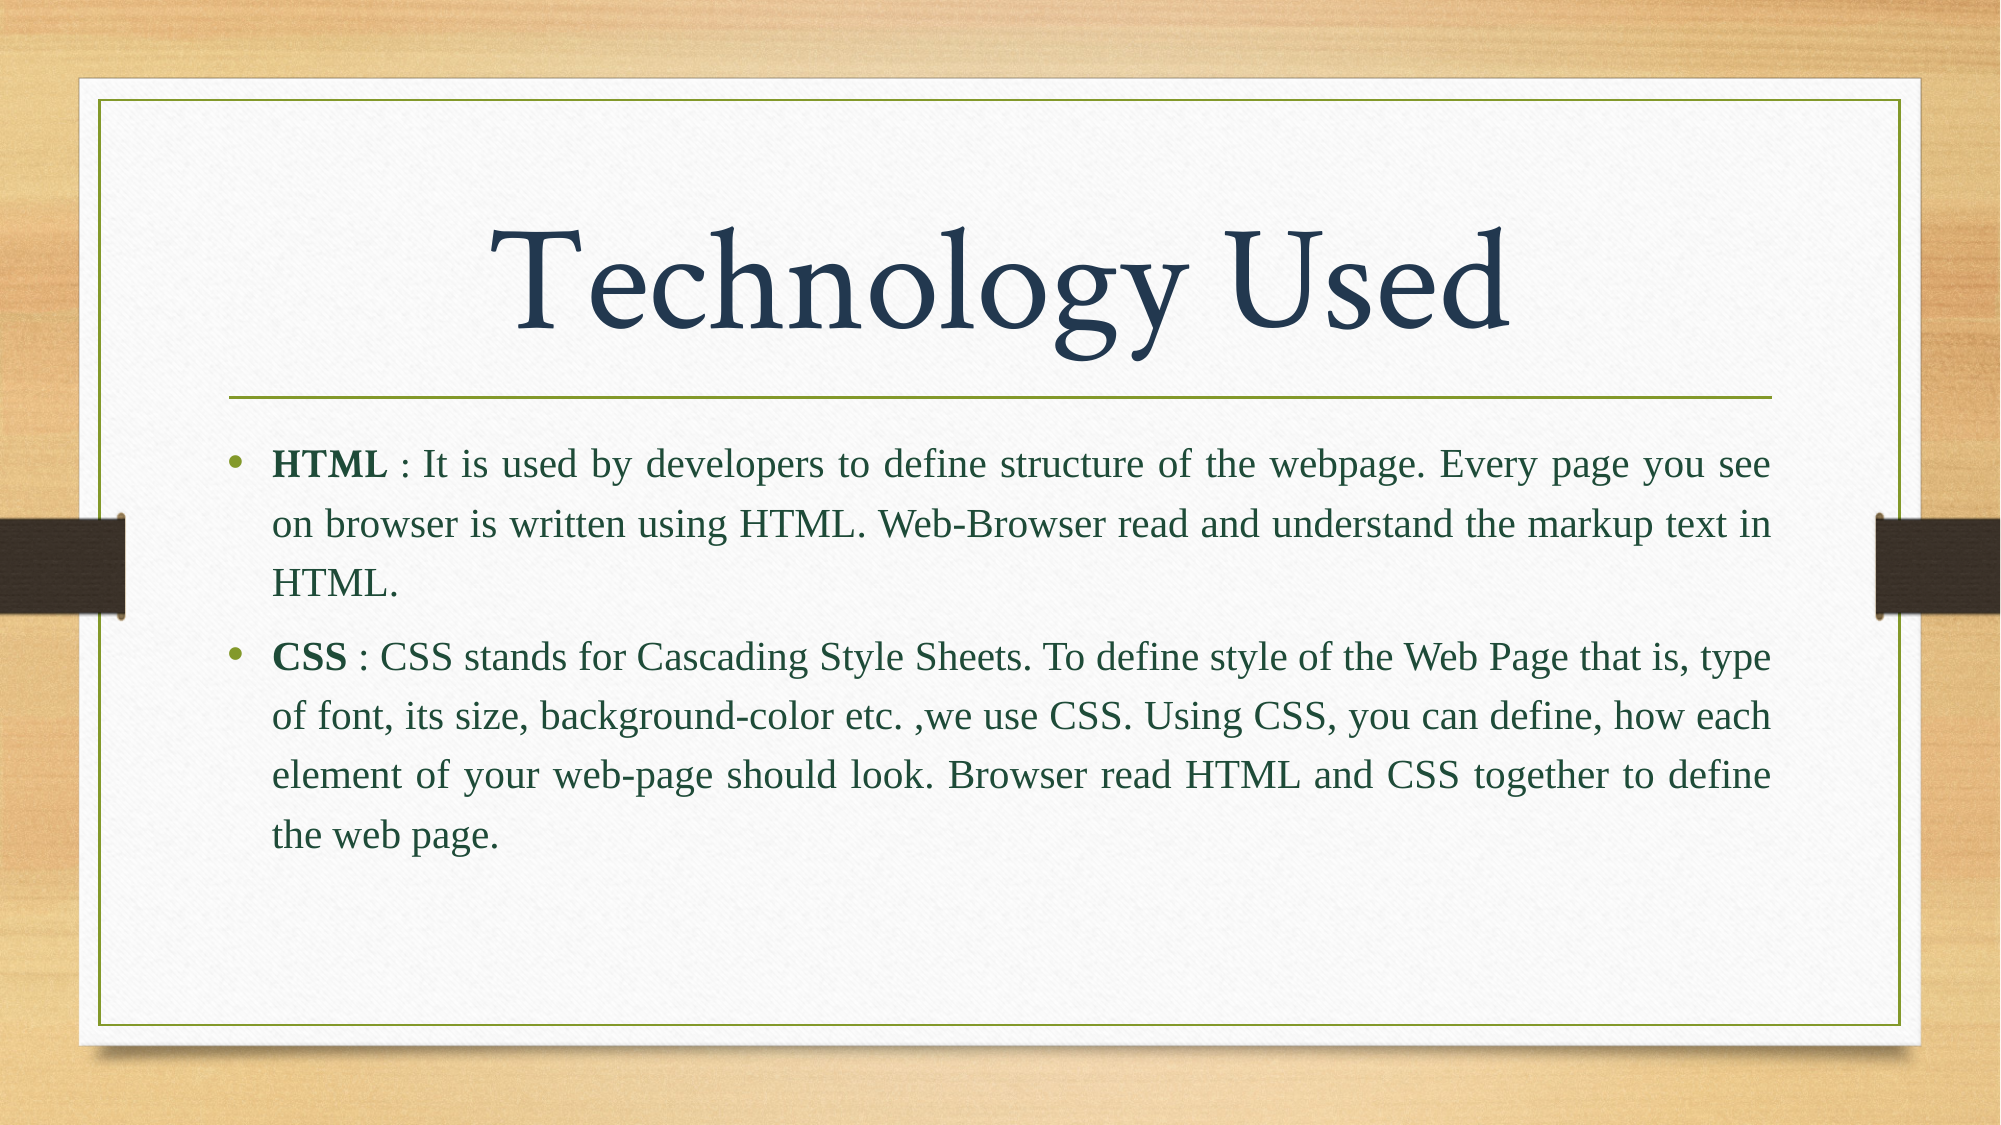

# Technology Used
HTML : It is used by developers to define structure of the webpage. Every page you see on browser is written using HTML. Web-Browser read and understand the markup text in HTML.
CSS : CSS stands for Cascading Style Sheets. To define style of the Web Page that is, type of font, its size, background-color etc. ,we use CSS. Using CSS, you can define, how each element of your web-page should look. Browser read HTML and CSS together to define the web page.